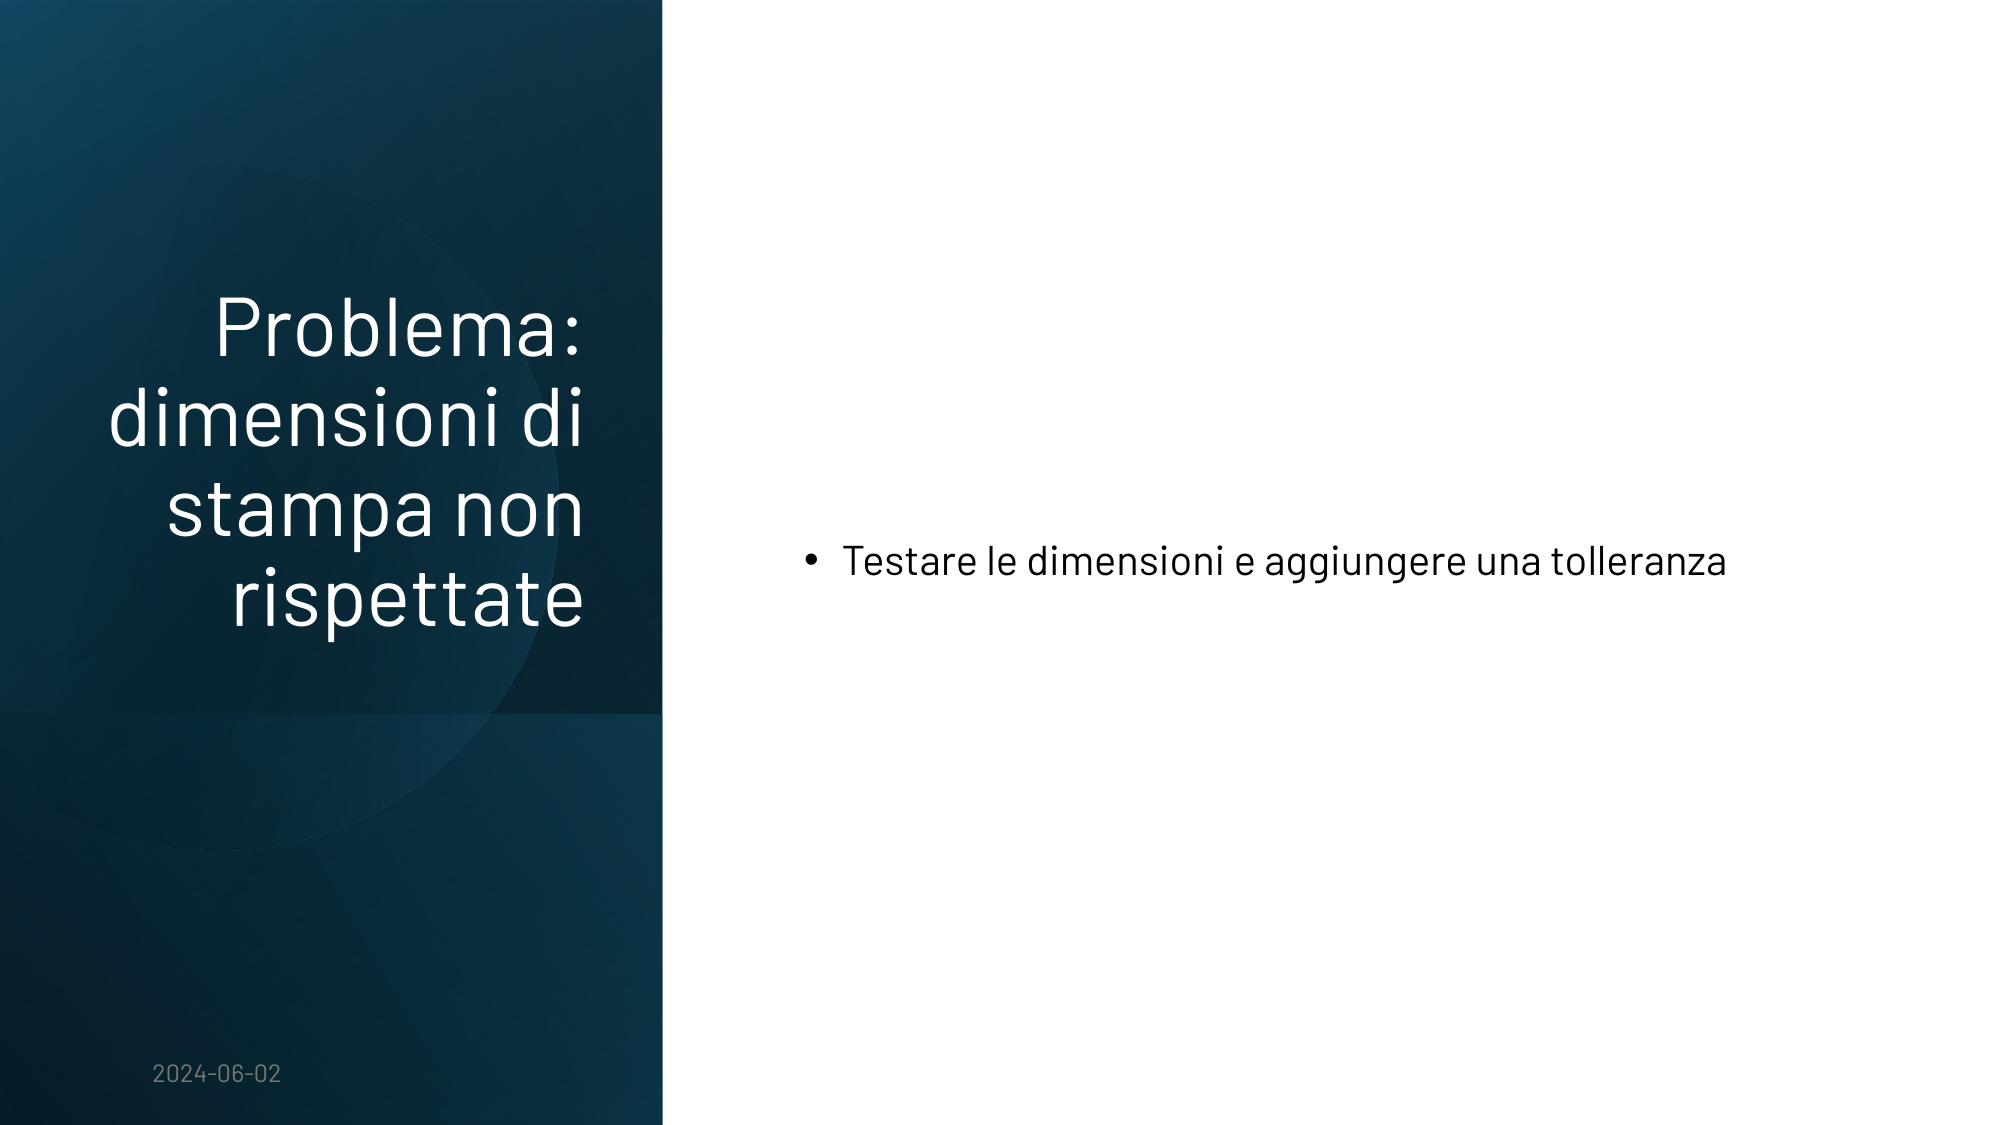

# Problema: dimensioni di stampa non rispettate
Testare le dimensioni e aggiungere una tolleranza

2024-06-02
2024 - Formazione SunLab - FrancescoPenasa
24